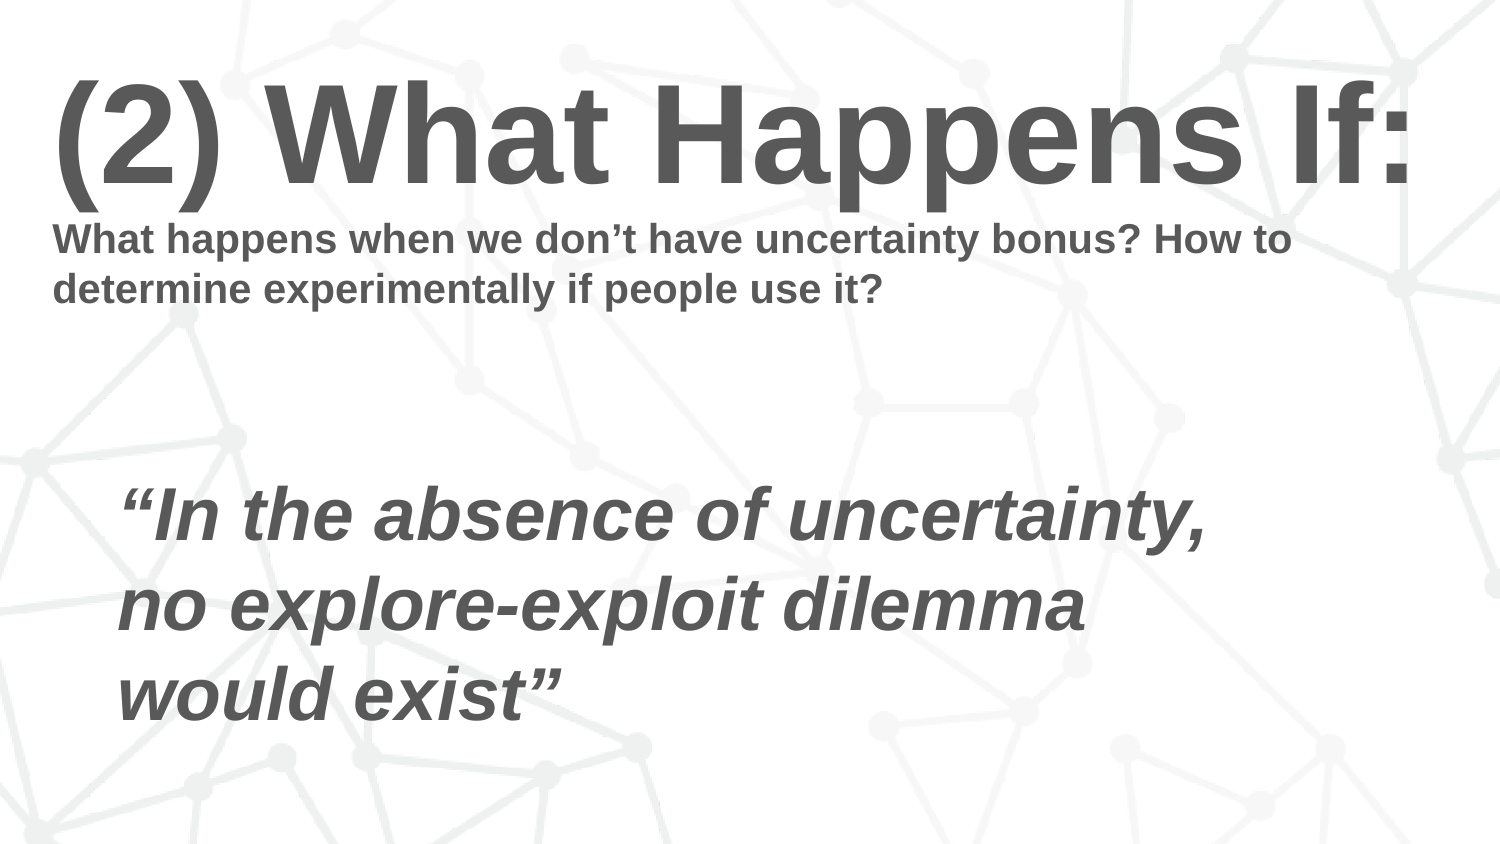

(2) What Happens If:
What happens when we don’t have uncertainty bonus? How to determine experimentally if people use it?
# “In the absence of uncertainty, no explore-exploit dilemma would exist”